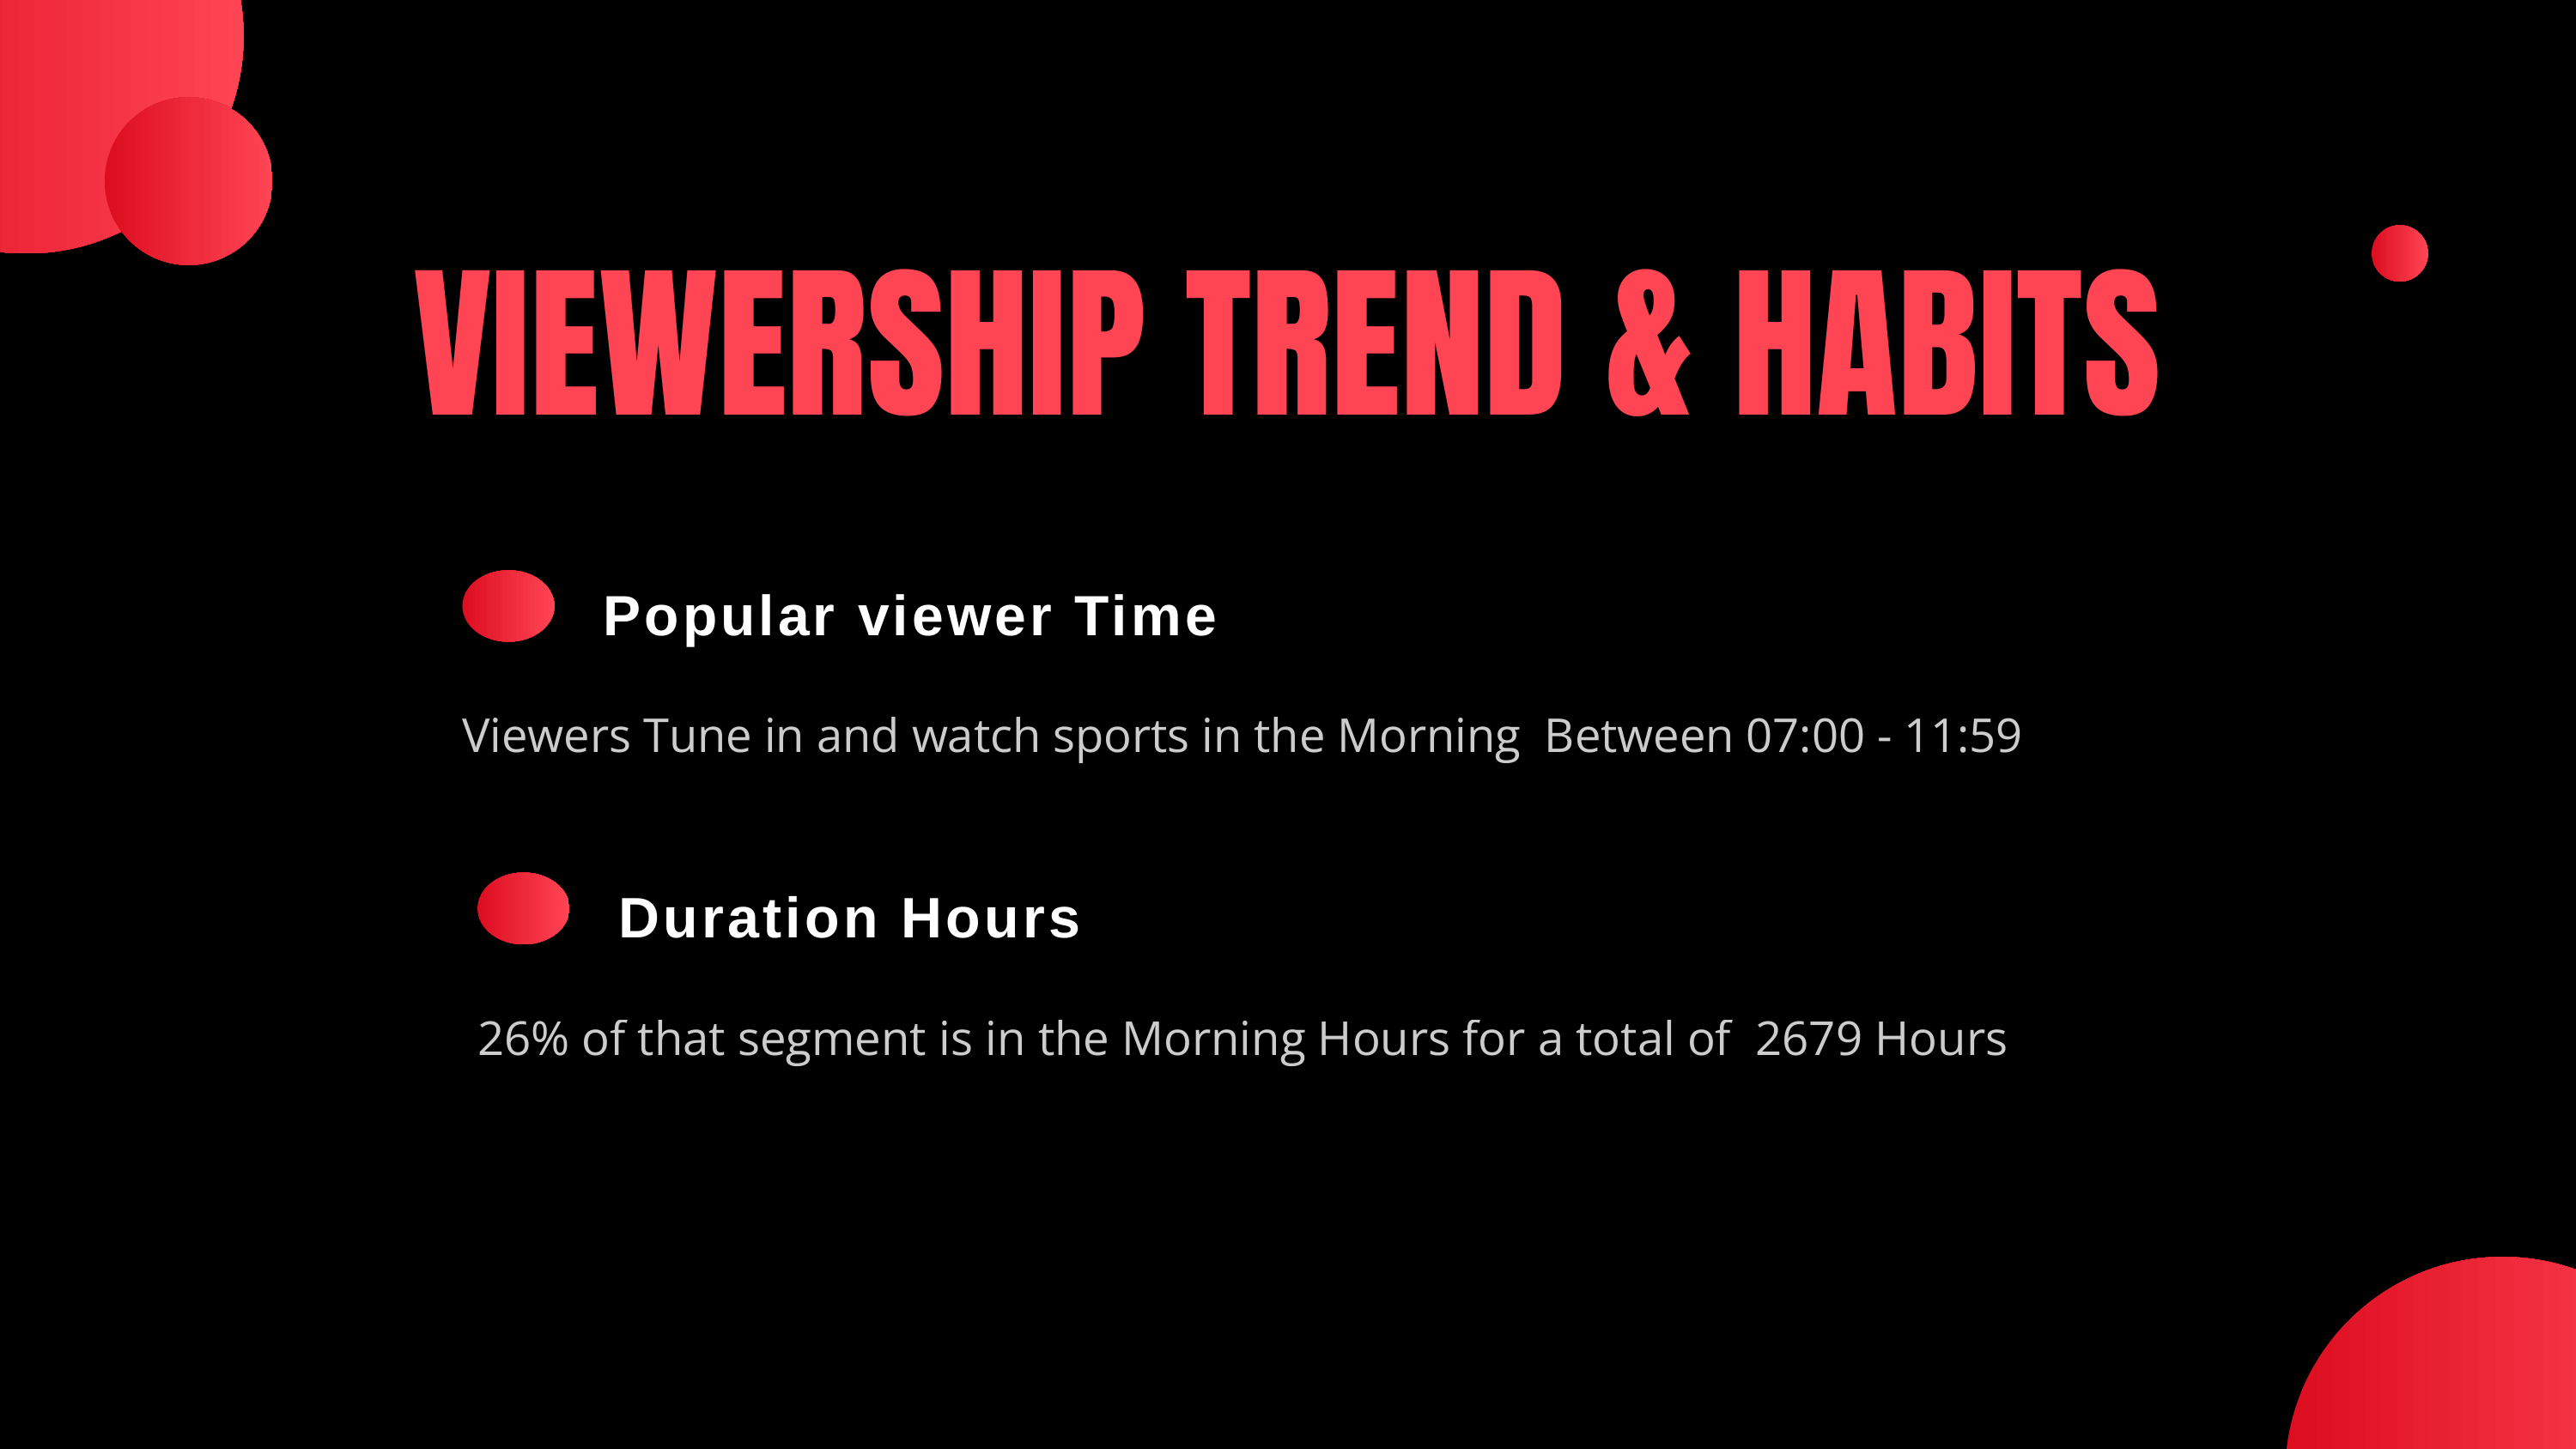

VIEWERSHIP TREND & HABITS

Popular viewer Time
Viewers Tune in and watch sports in the Morning  Between 07:00 - 11:59

Duration Hours
26% of that segment is in the Morning Hours for a total of  2679 Hours